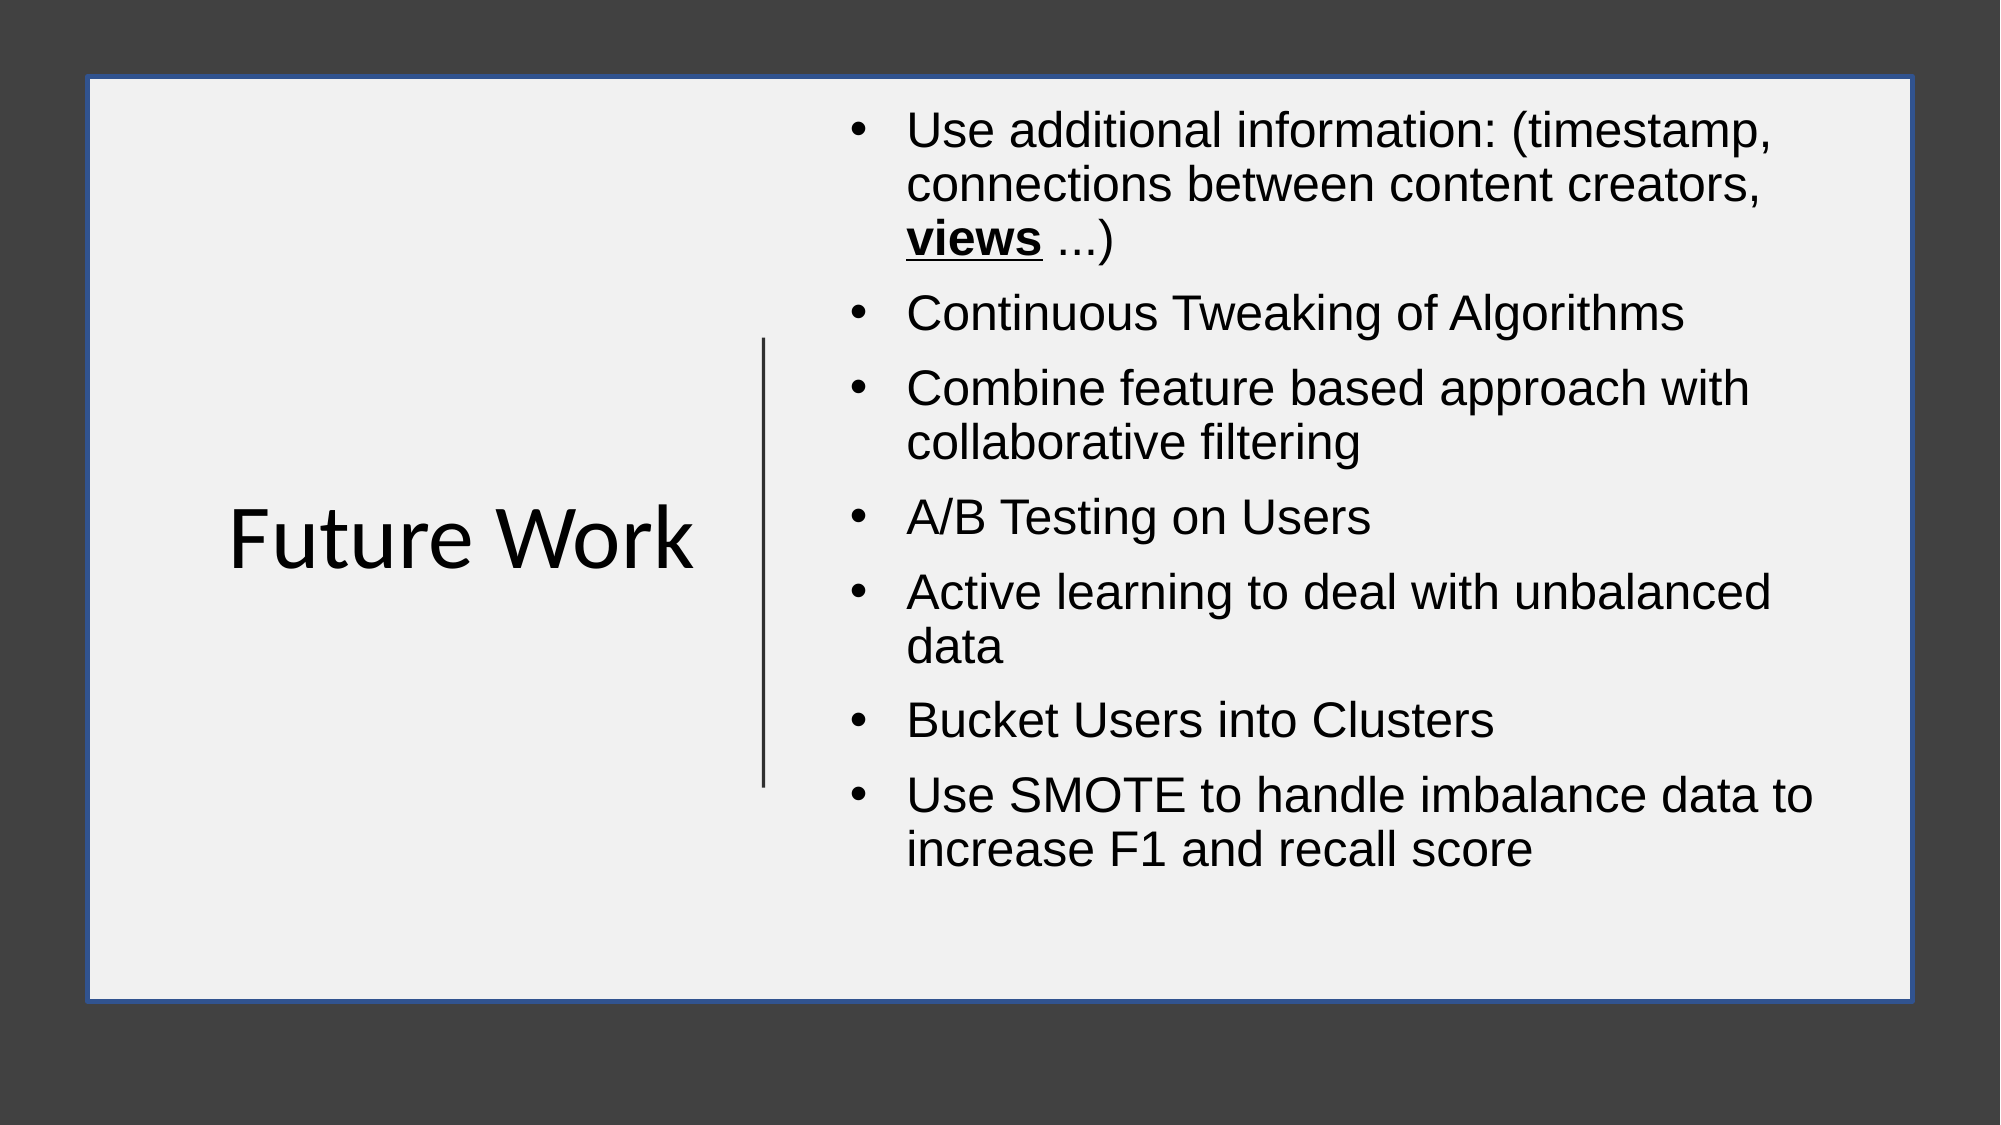

# Future Work
Use additional information: (timestamp, connections between content creators, views ...)
Continuous Tweaking of Algorithms
Combine feature based approach with collaborative filtering
A/B Testing on Users
Active learning to deal with unbalanced data
Bucket Users into Clusters
Use SMOTE to handle imbalance data to increase F1 and recall score